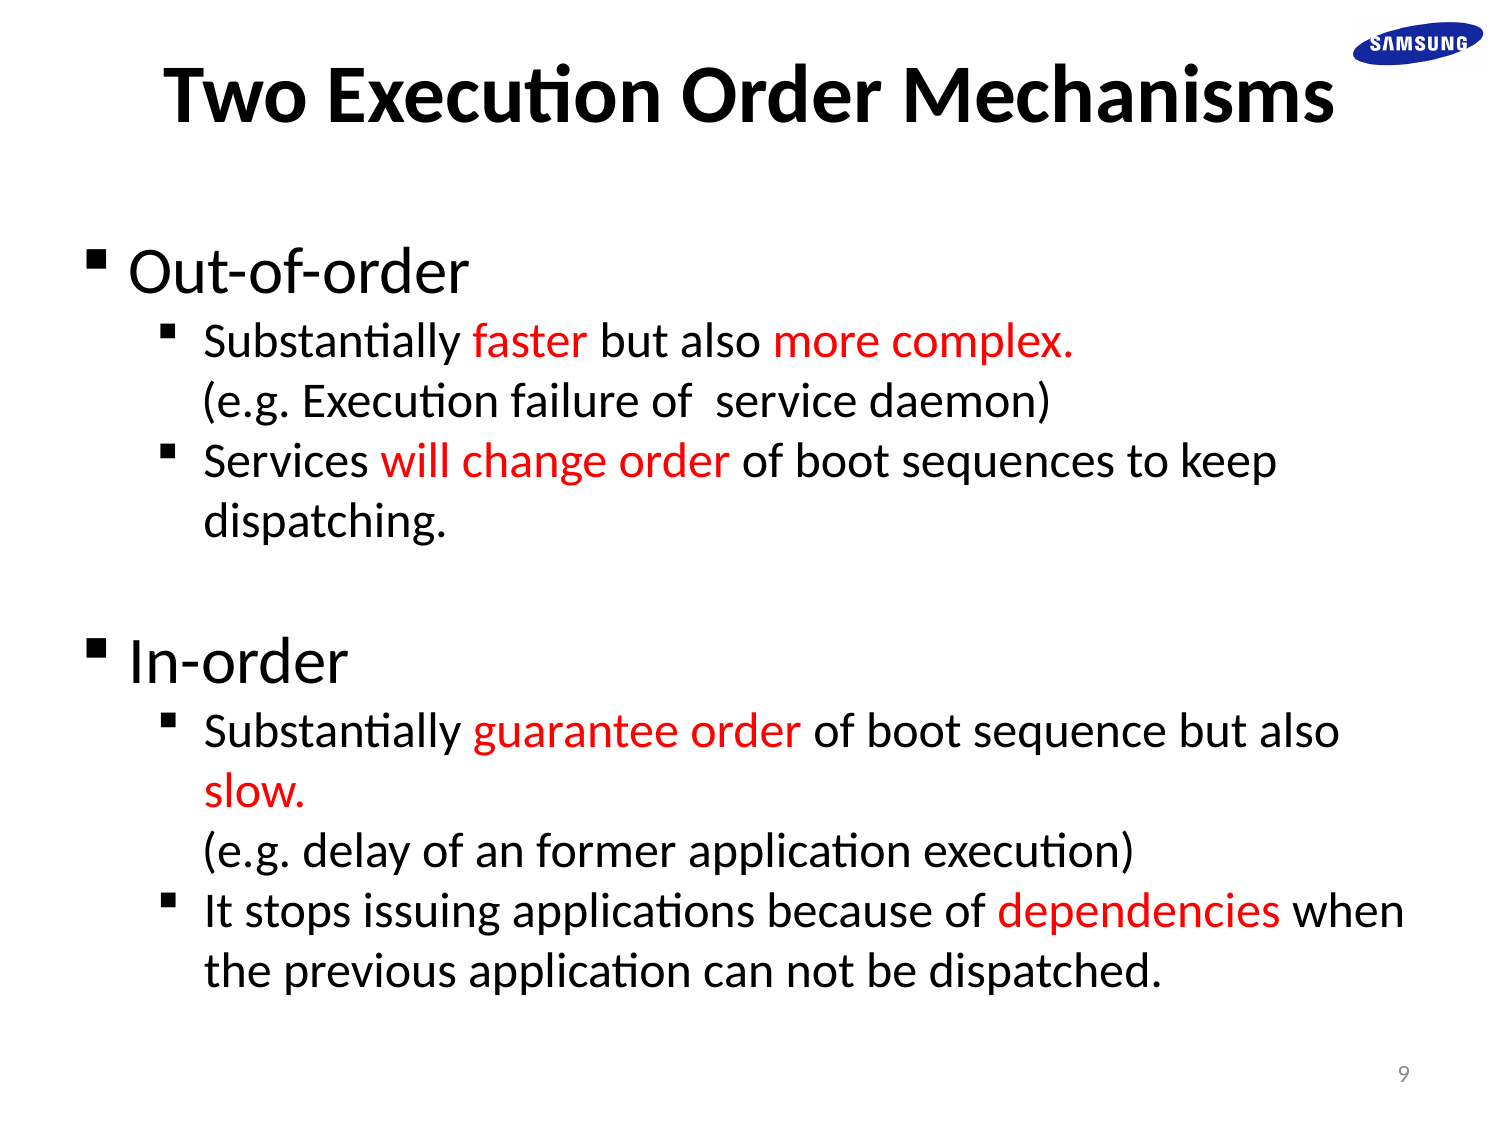

Two Execution Order Mechanisms
Out-of-order
Substantially faster but also more complex.
    (e.g. Execution failure of  service daemon)
Services will change order of boot sequences to keep dispatching.

In-order
Substantially guarantee order of boot sequence but also slow.
    (e.g. delay of an former application execution)
It stops issuing applications because of dependencies when the previous application can not be dispatched.
9